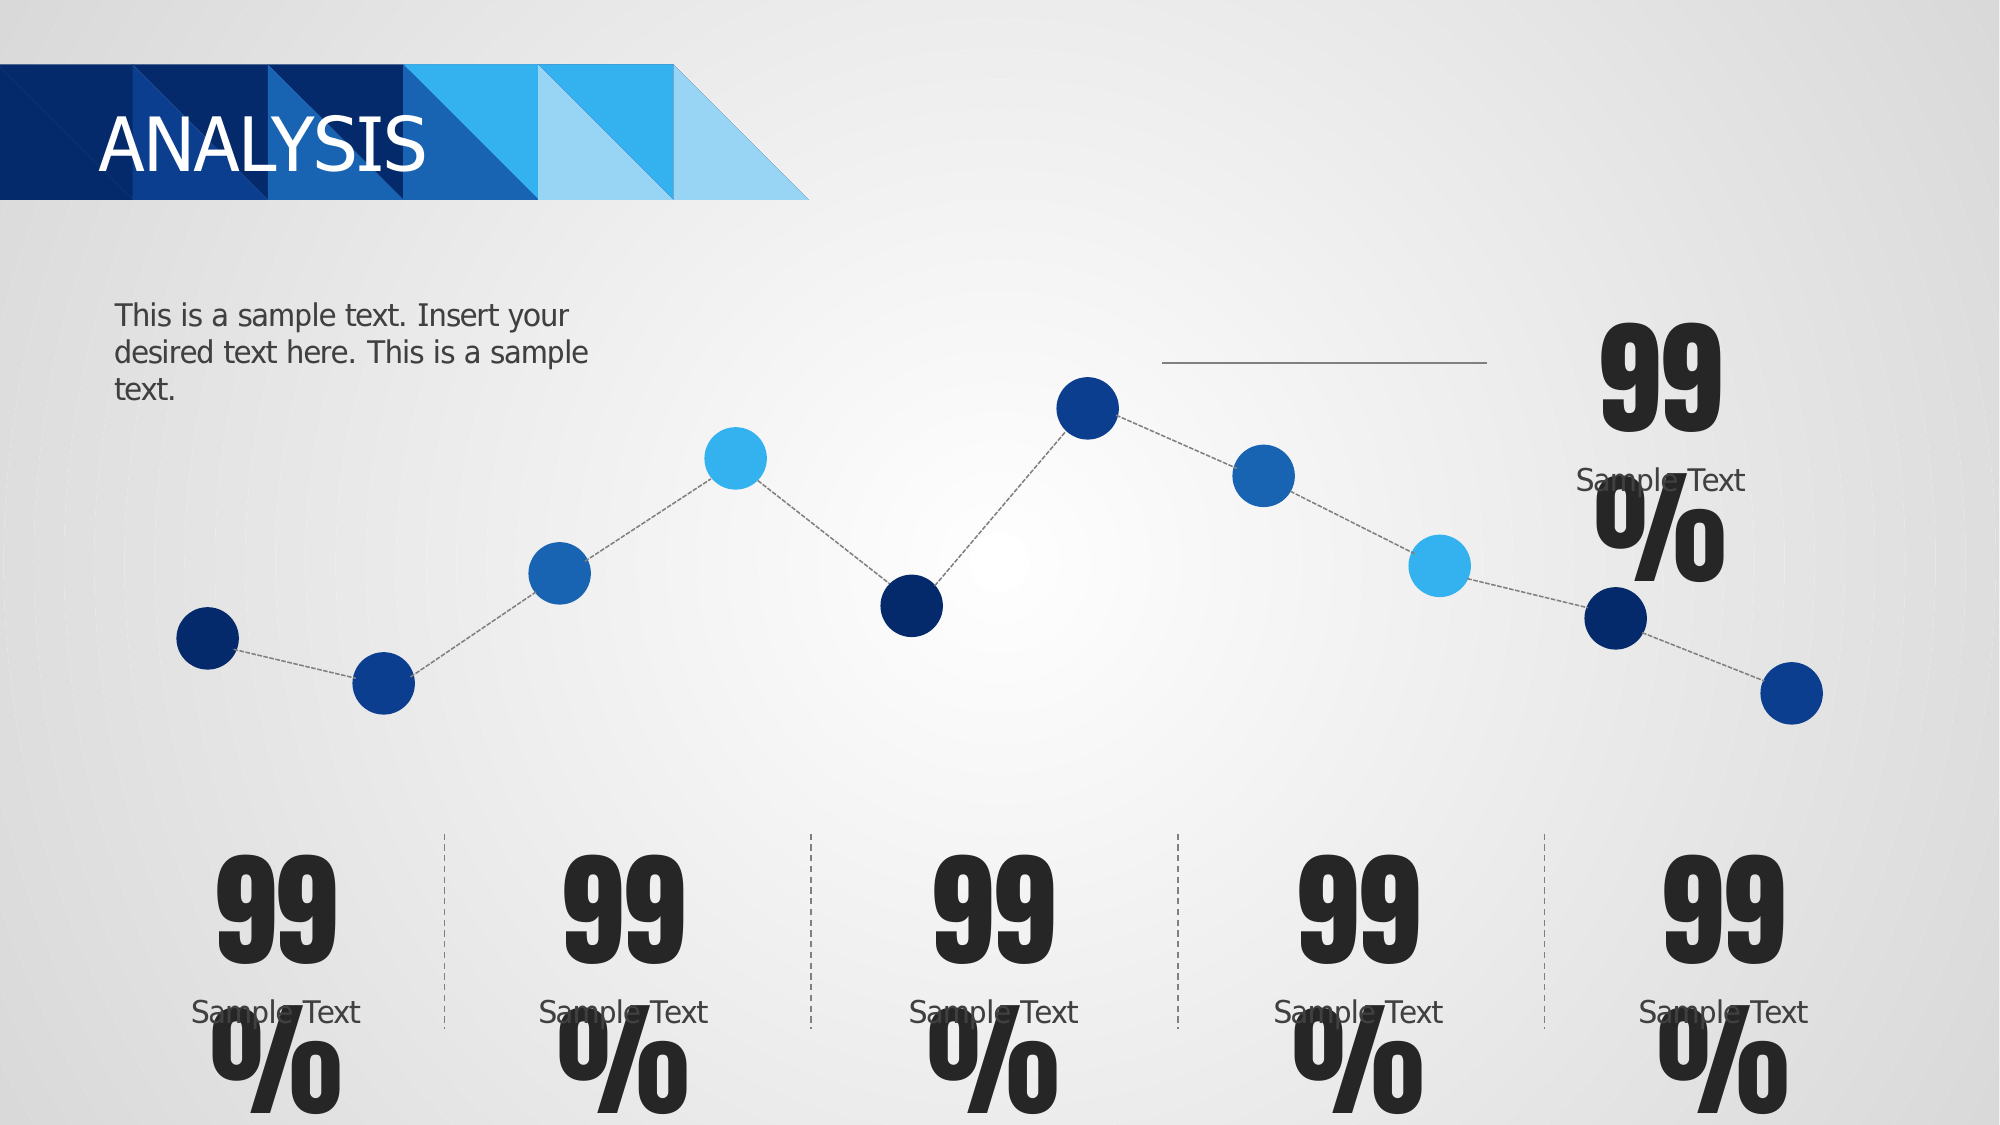

# ANALYSIS
This is a sample text. Insert your desired text here. This is a sample text.
99%

Sample Text
99%
99%
99%
99%
99%
Sample Text
Sample Text
Sample Text
Sample Text
Sample Text